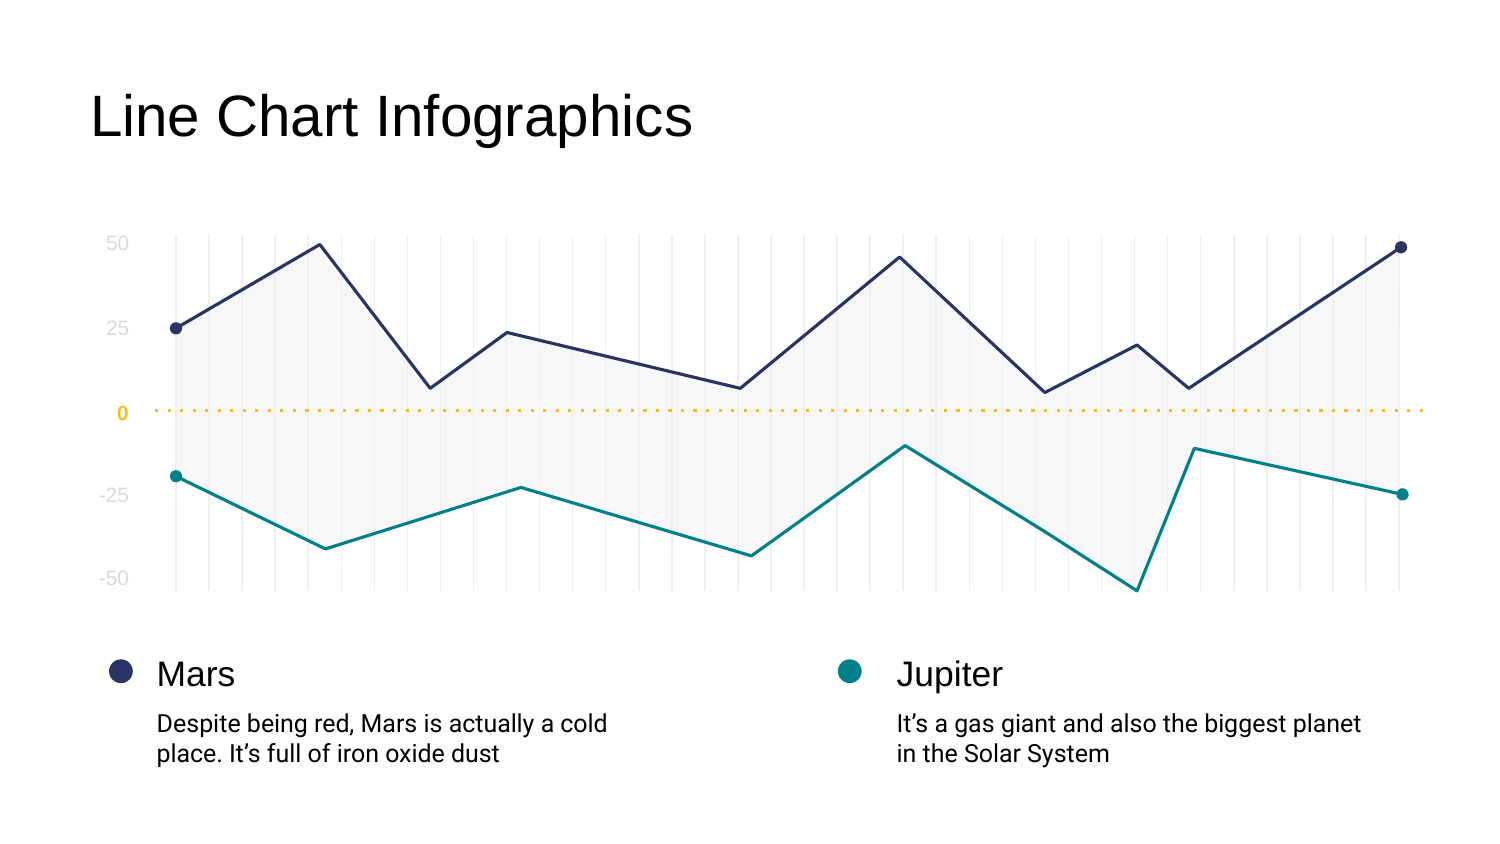

# Line Chart Infographics
50

25
0

-25
-50
Mars
Jupiter

Despite being red, Mars is actually a cold place. It’s full of iron oxide dust
It’s a gas giant and also the biggest planet in the Solar System